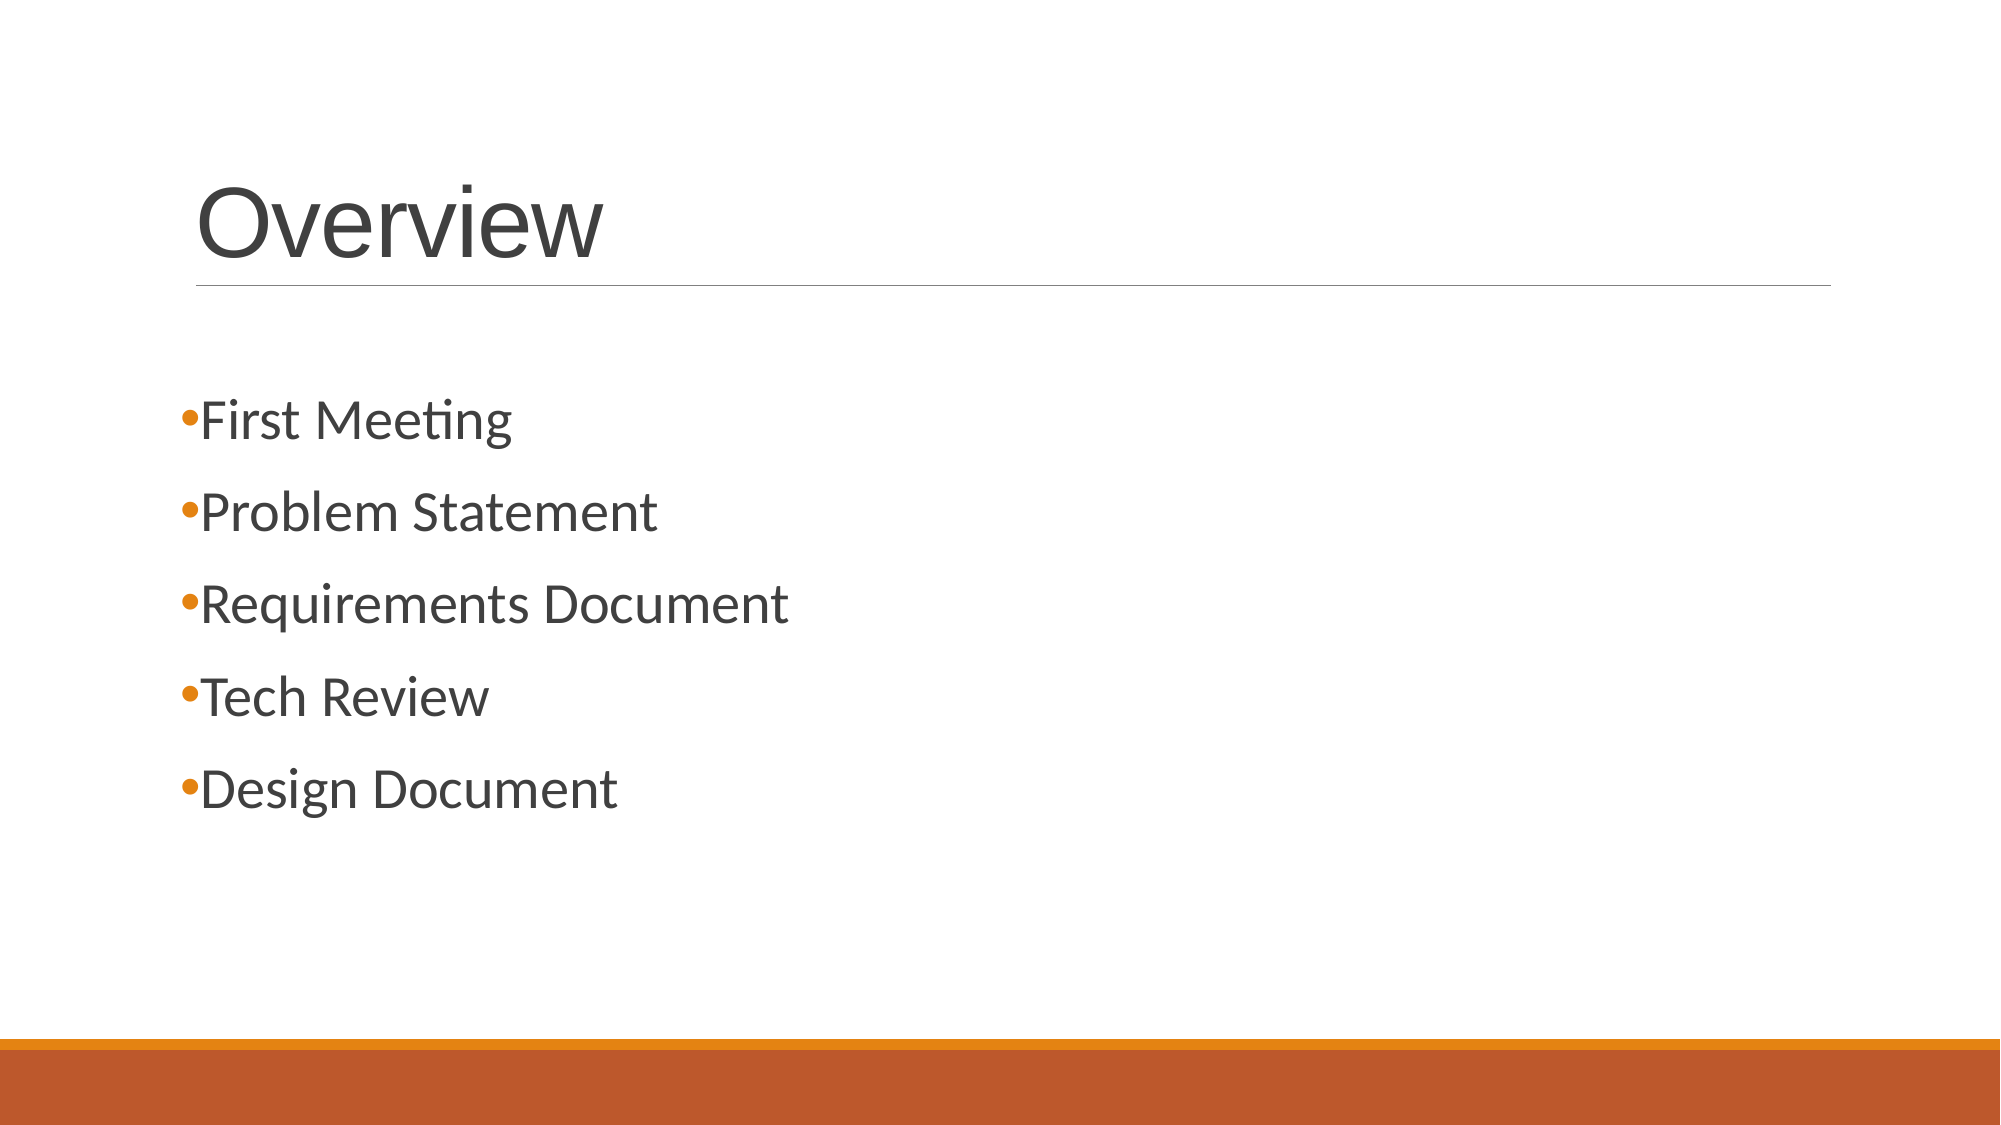

# Overview

First Meeting
Problem Statement
Requirements Document
Tech Review
Design Document